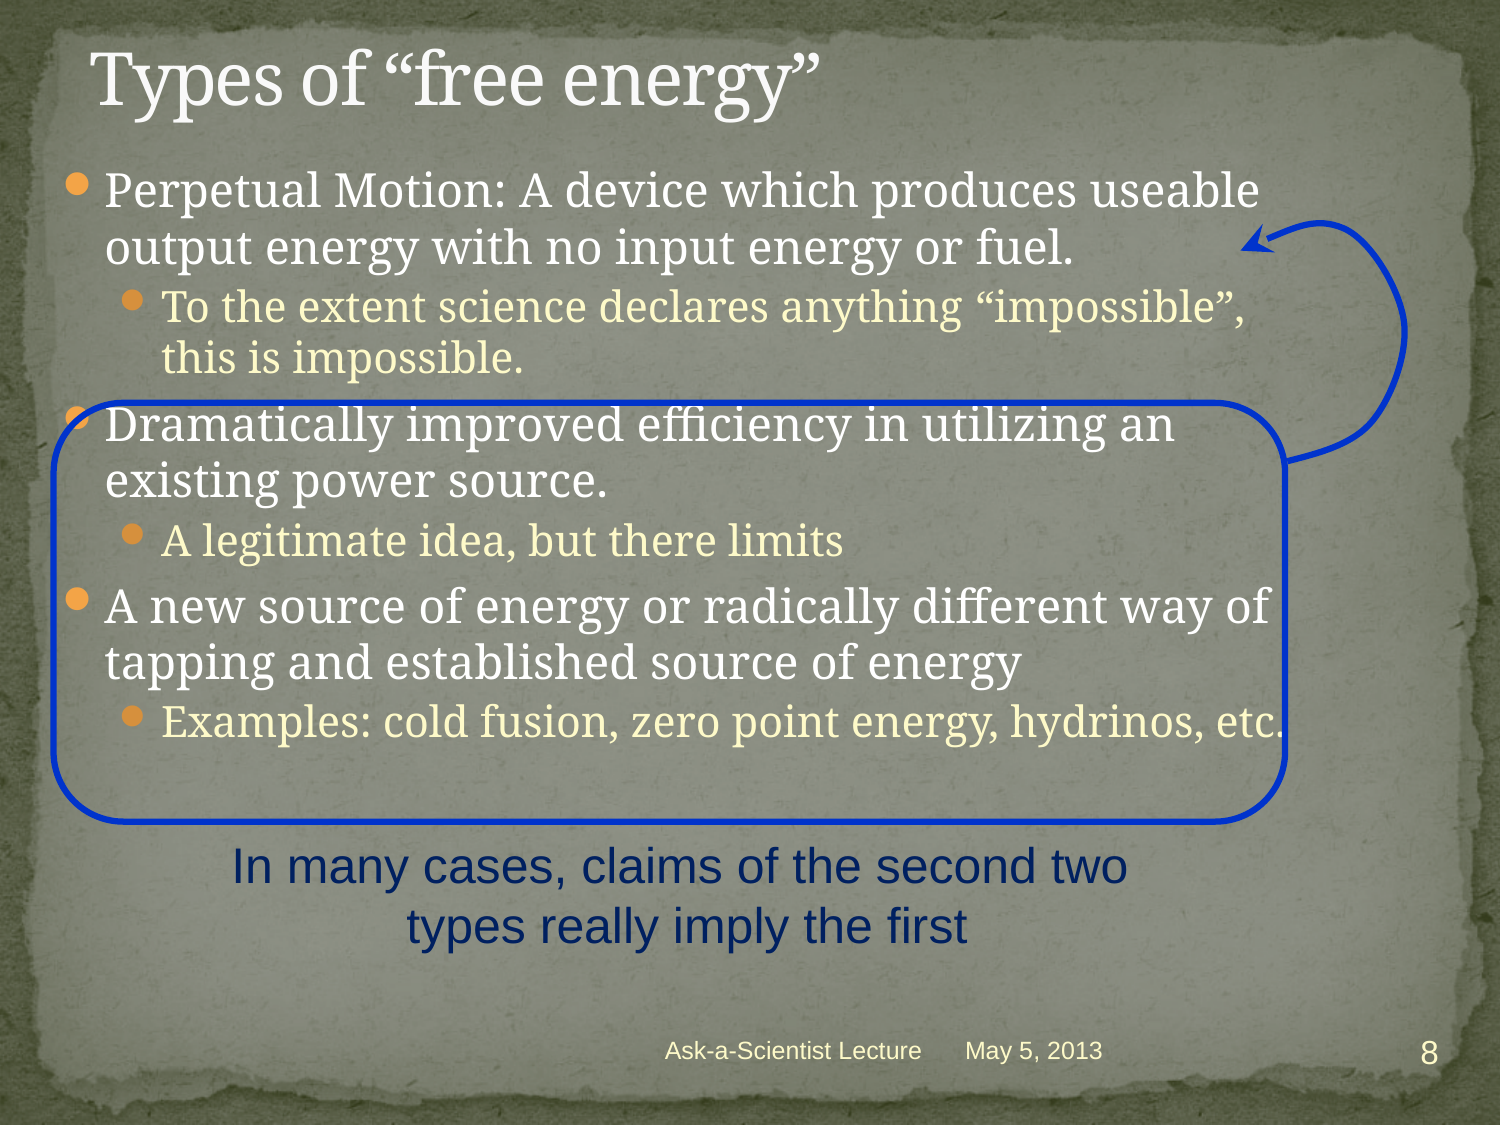

# Types of “free energy”
Perpetual Motion: A device which produces useable output energy with no input energy or fuel.
To the extent science declares anything “impossible”, this is impossible.
Dramatically improved efficiency in utilizing an existing power source.
A legitimate idea, but there limits
A new source of energy or radically different way of tapping and established source of energy
Examples: cold fusion, zero point energy, hydrinos, etc.

In many cases, claims of the second two
types really imply the first
8
Ask-a-Scientist Lecture
May 5, 2013